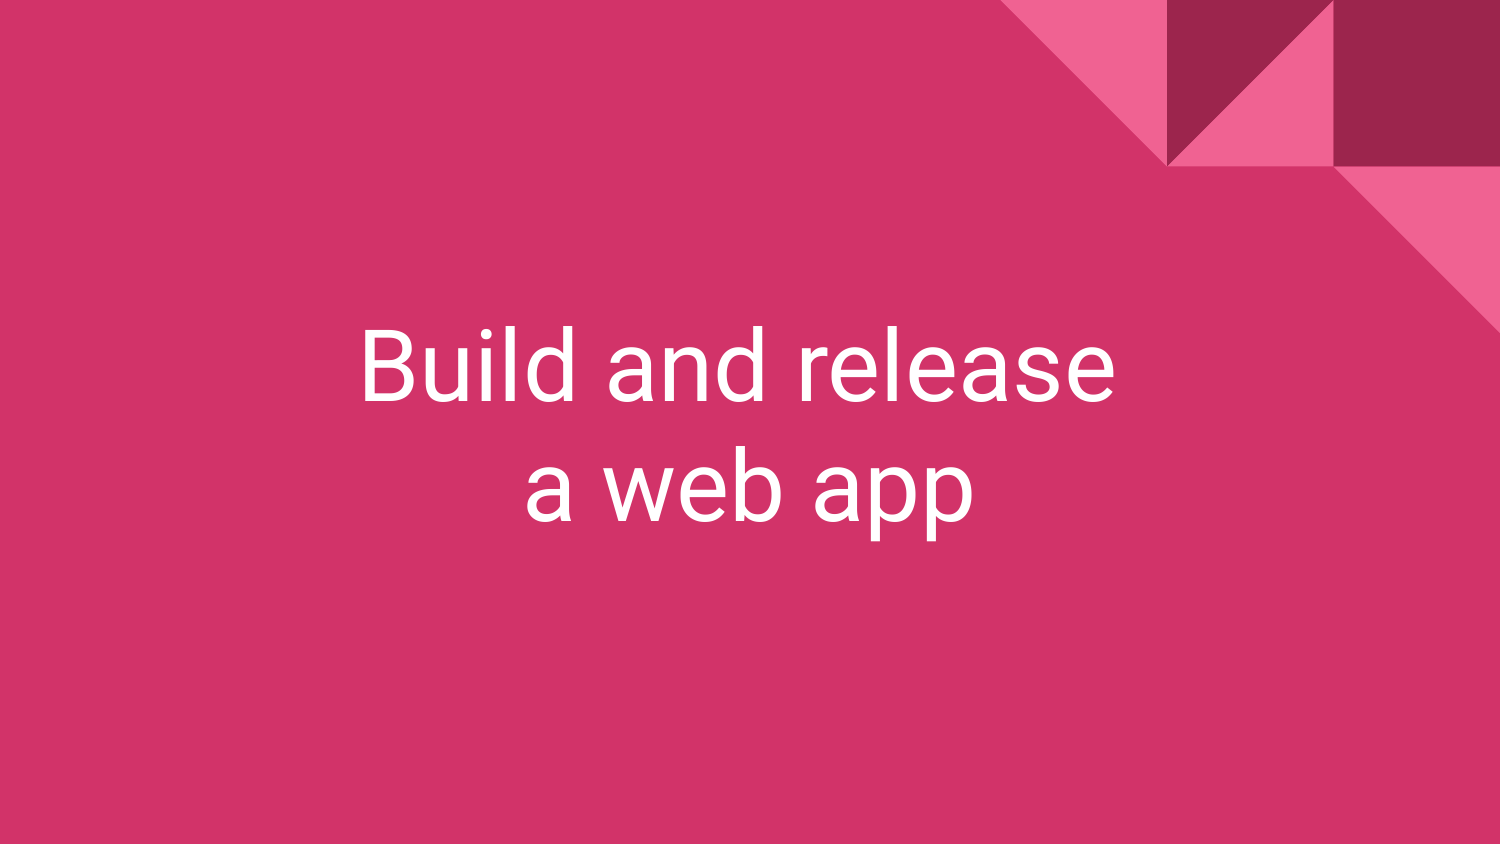

# Build and release a web app